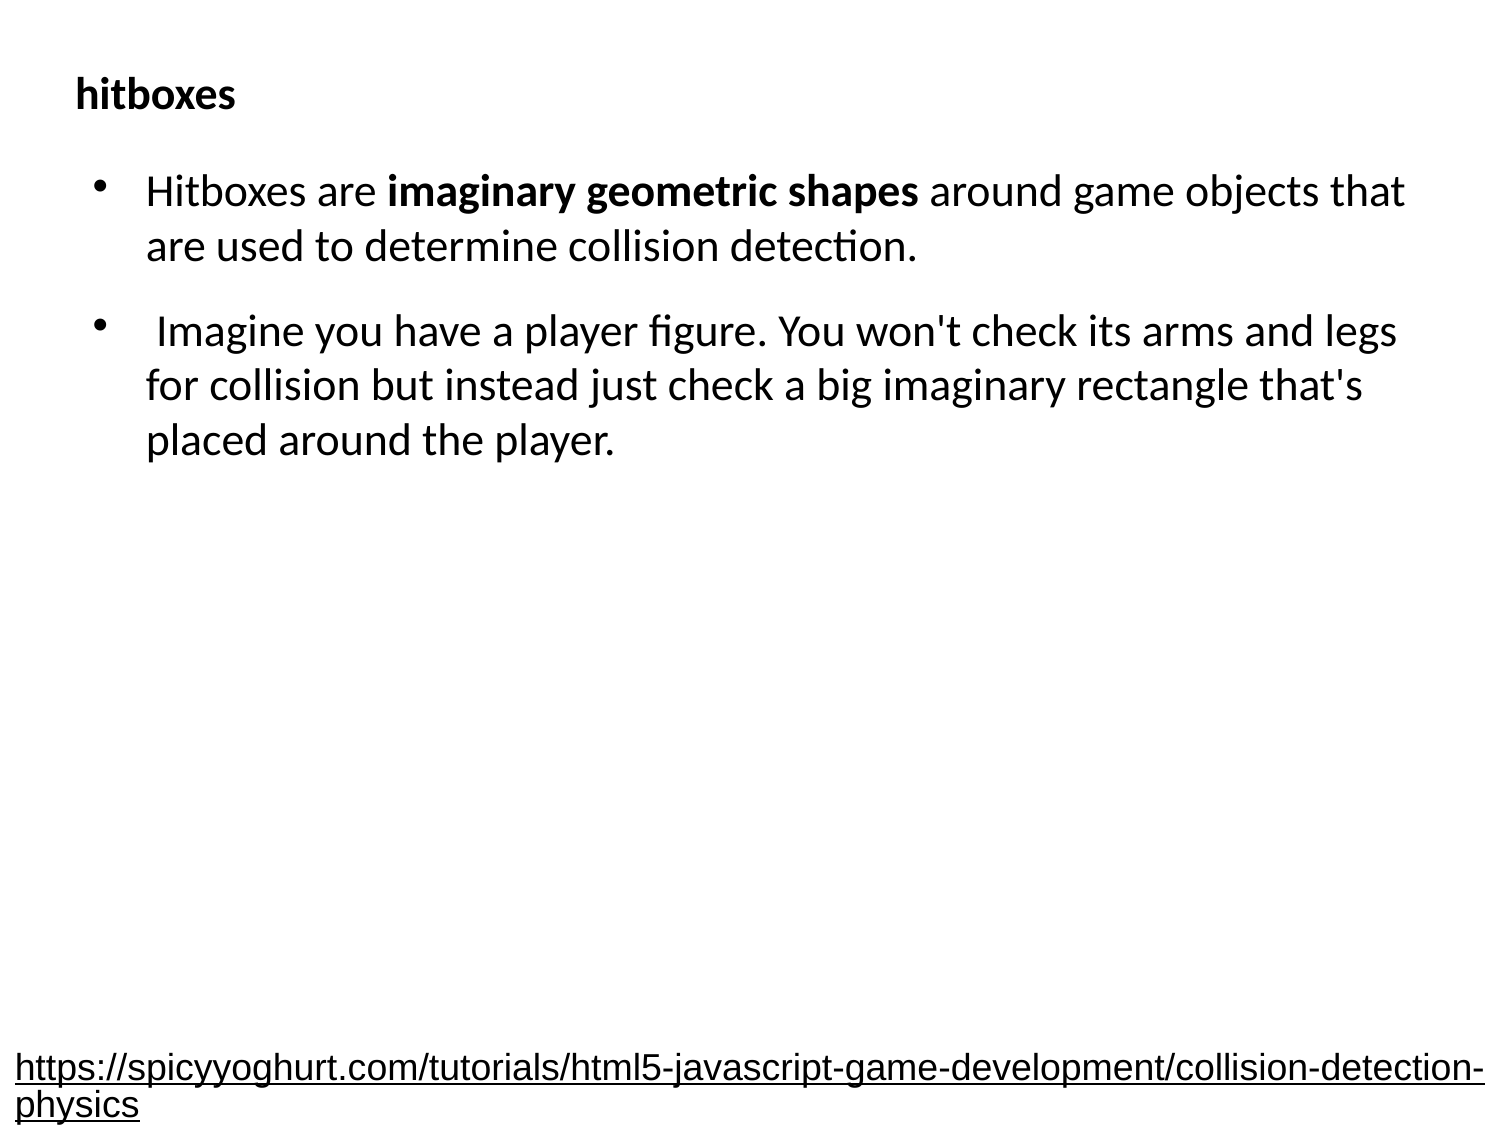

hitboxes
Hitboxes are imaginary geometric shapes around game objects that are used to determine collision detection.
 Imagine you have a player figure. You won't check its arms and legs for collision but instead just check a big imaginary rectangle that's placed around the player.

https://spicyyoghurt.com/tutorials/html5-javascript-game-development/collision-detection-physics